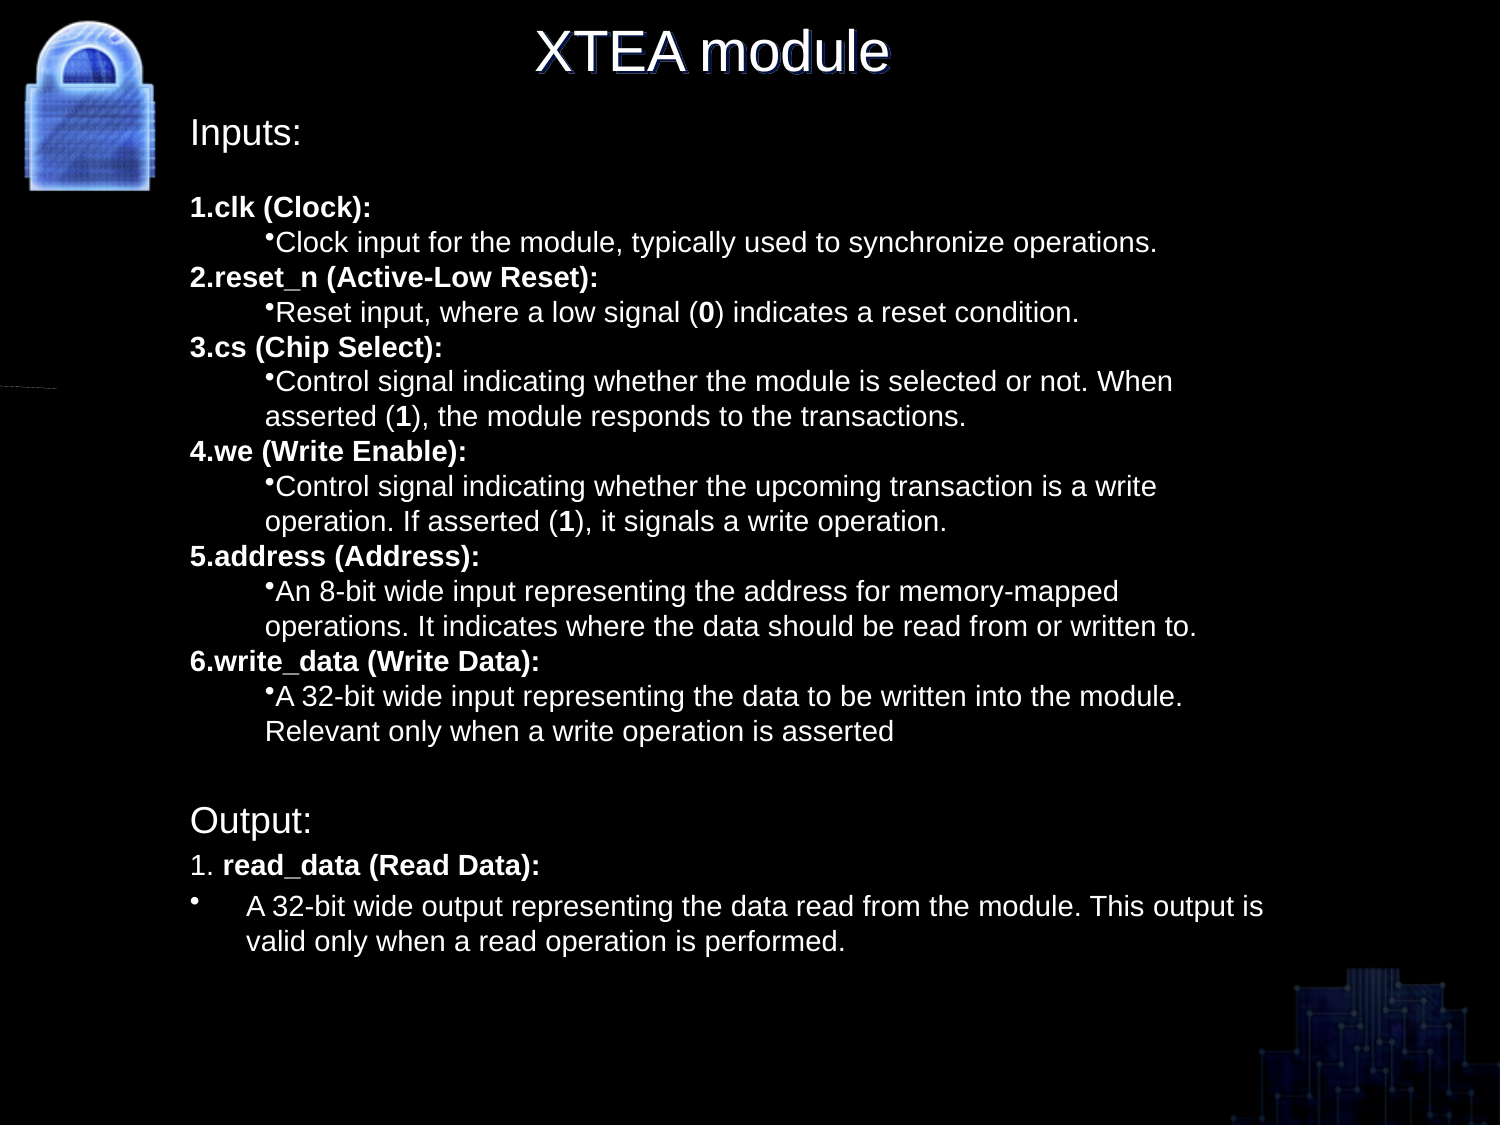

# XTEA module
Inputs:

clk (Clock):
Clock input for the module, typically used to synchronize operations.
reset_n (Active-Low Reset):
Reset input, where a low signal (0) indicates a reset condition.
cs (Chip Select):
Control signal indicating whether the module is selected or not. When asserted (1), the module responds to the transactions.
we (Write Enable):
Control signal indicating whether the upcoming transaction is a write operation. If asserted (1), it signals a write operation.
address (Address):
An 8-bit wide input representing the address for memory-mapped operations. It indicates where the data should be read from or written to.
write_data (Write Data):
A 32-bit wide input representing the data to be written into the module. Relevant only when a write operation is asserted

Output:
1. read_data (Read Data):
A 32-bit wide output representing the data read from the module. This output is valid only when a read operation is performed.